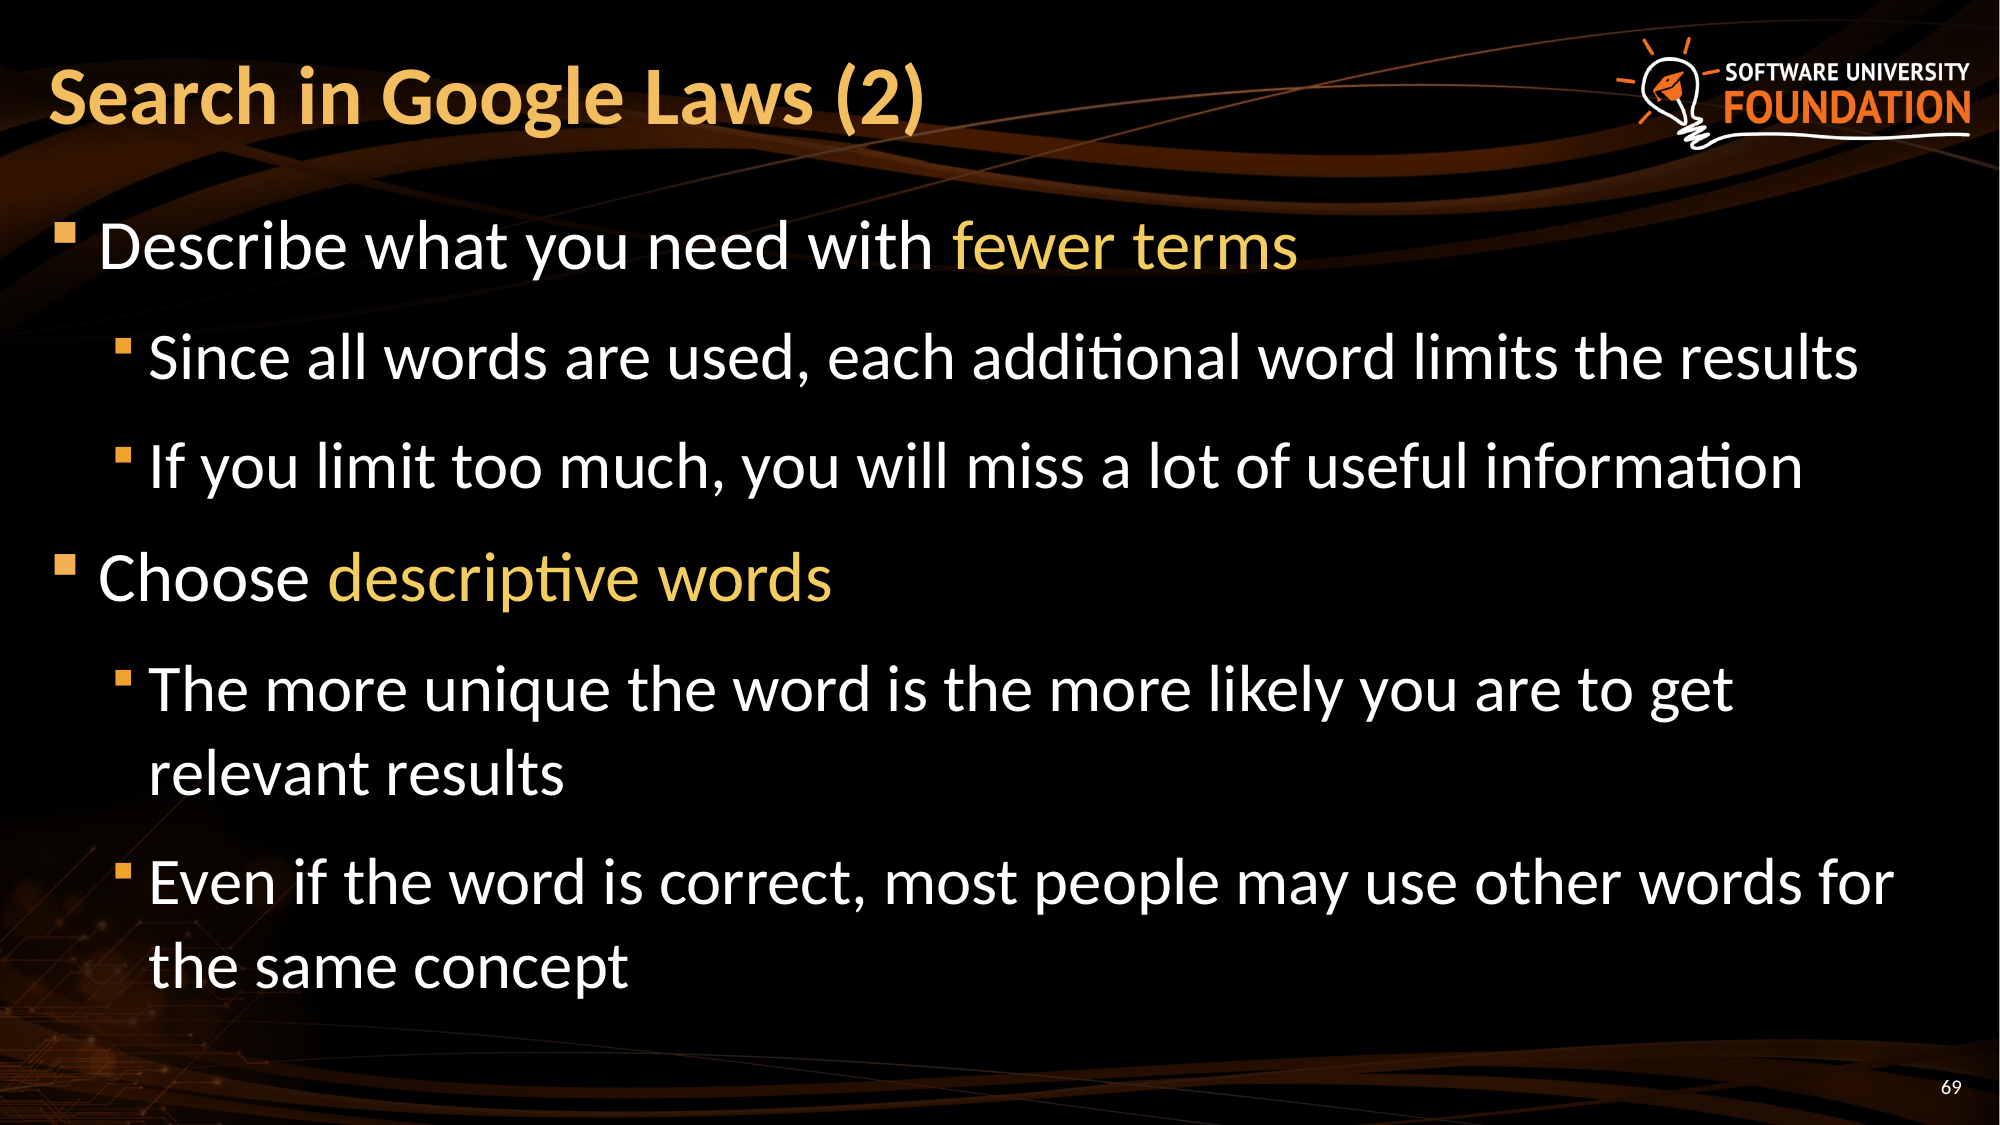

# Search in Google Laws (2)
Describe what you need with fewer terms
Since all words are used, each additional word limits the results
If you limit too much, you will miss a lot of useful information
Choose descriptive words
The more unique the word is the more likely you are to get relevant results
Even if the word is correct, most people may use other words for the same concept
69